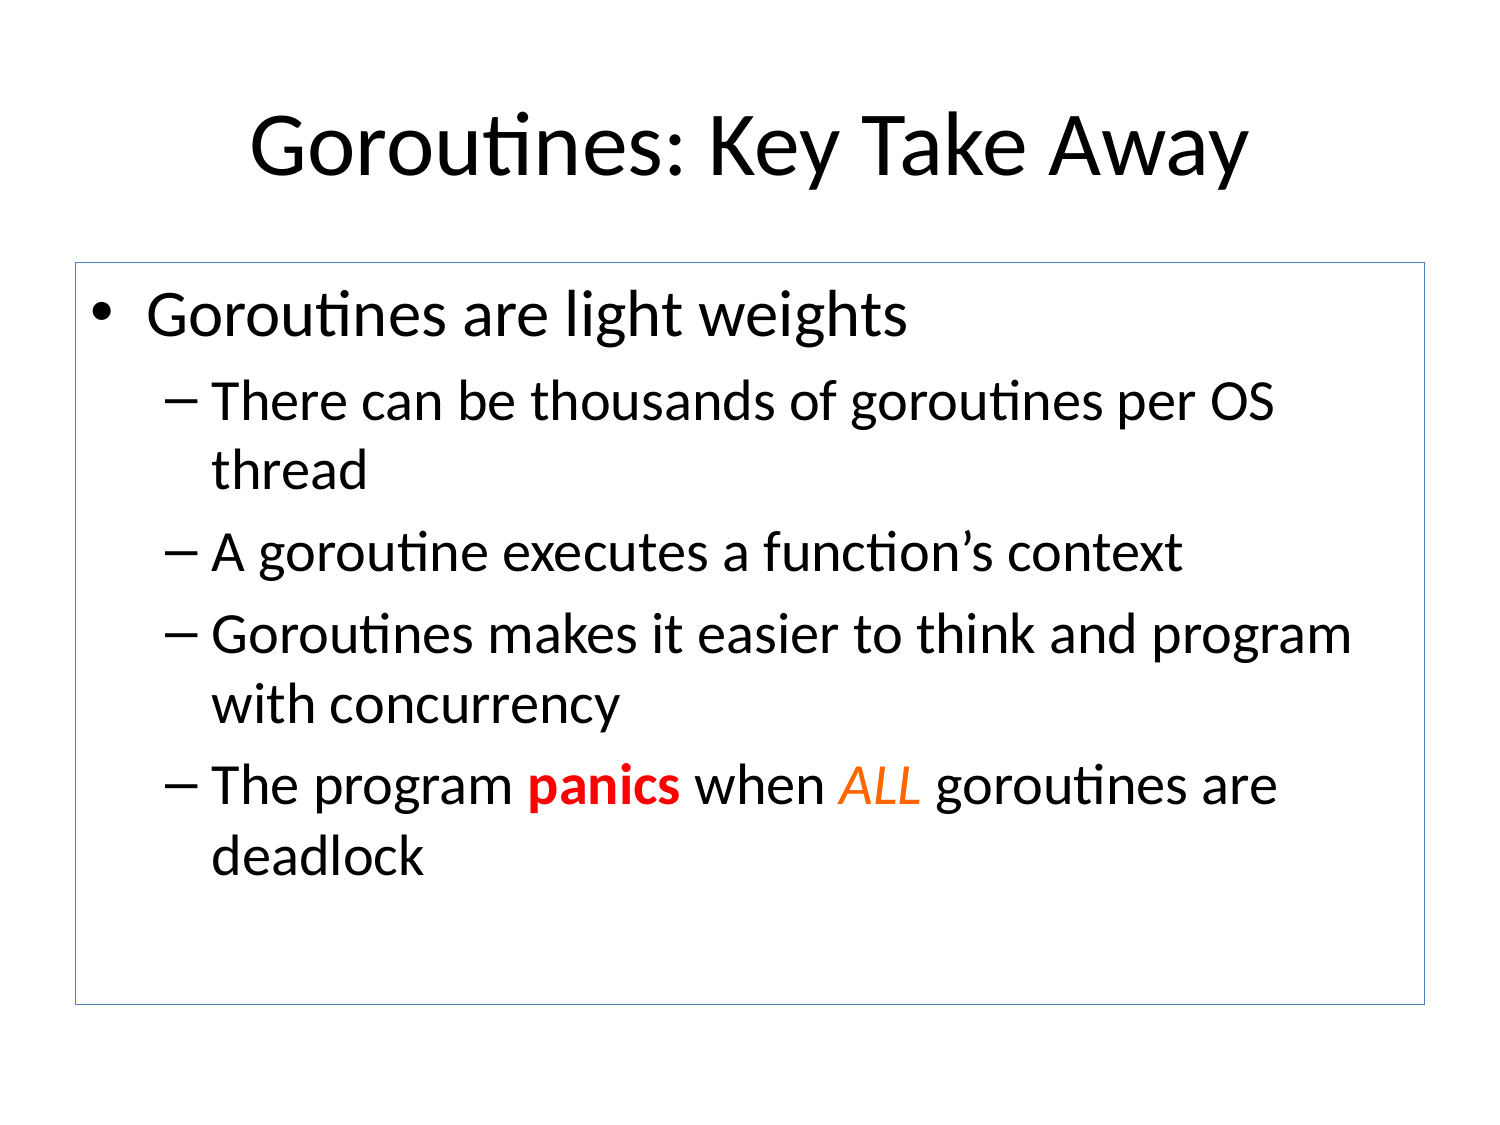

# Goroutines: Key Take Away
Goroutines are light weights
There can be thousands of goroutines per OS thread
A goroutine executes a function’s context
Goroutines makes it easier to think and program with concurrency
The program panics when ALL goroutines are deadlock